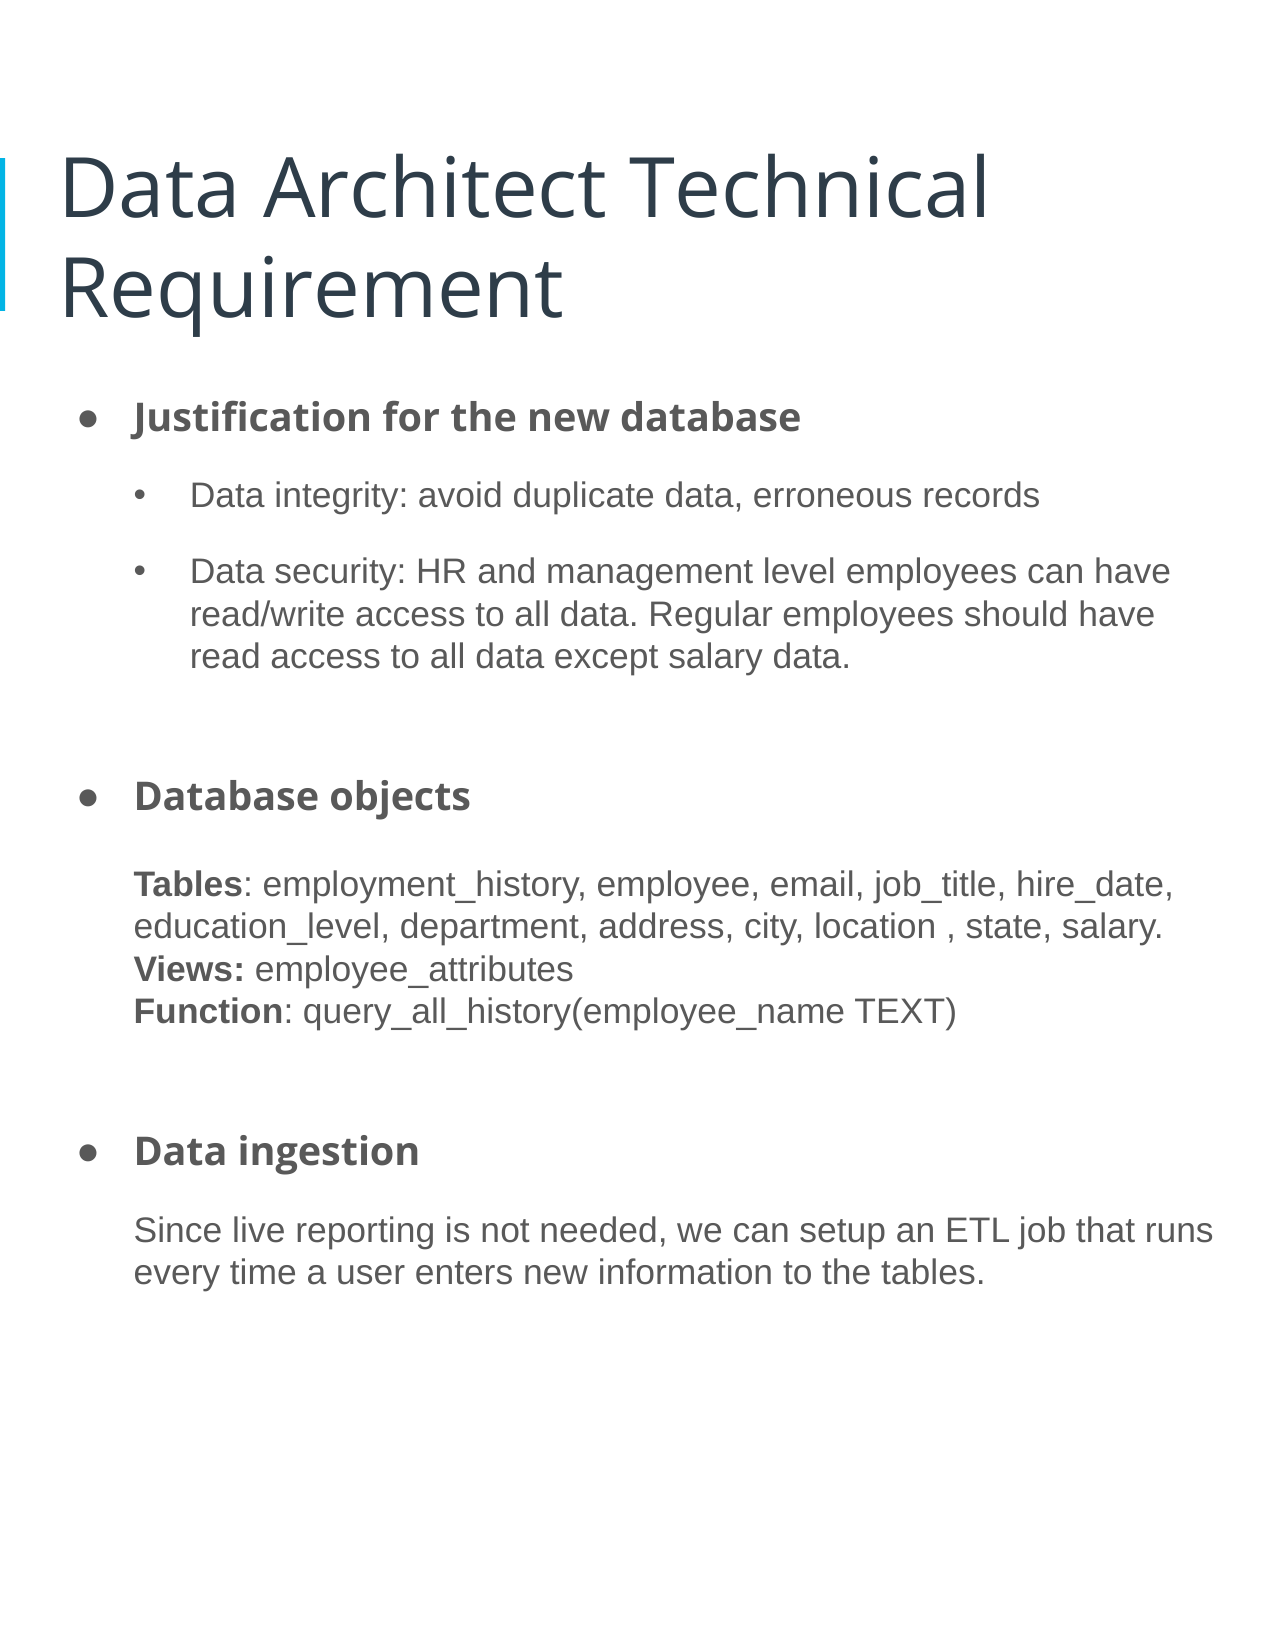

# Data Architect Technical Requirement
Justification for the new database
Data integrity: avoid duplicate data, erroneous records
Data security: HR and management level employees can have read/write access to all data. Regular employees should have read access to all data except salary data.

Database objects

Tables: employment_history, employee, email, job_title, hire_date, education_level, department, address, city, location , state, salary.
Views: employee_attributes
Function: query_all_history(employee_name TEXT)

Data ingestion
Since live reporting is not needed, we can setup an ETL job that runs every time a user enters new information to the tables.